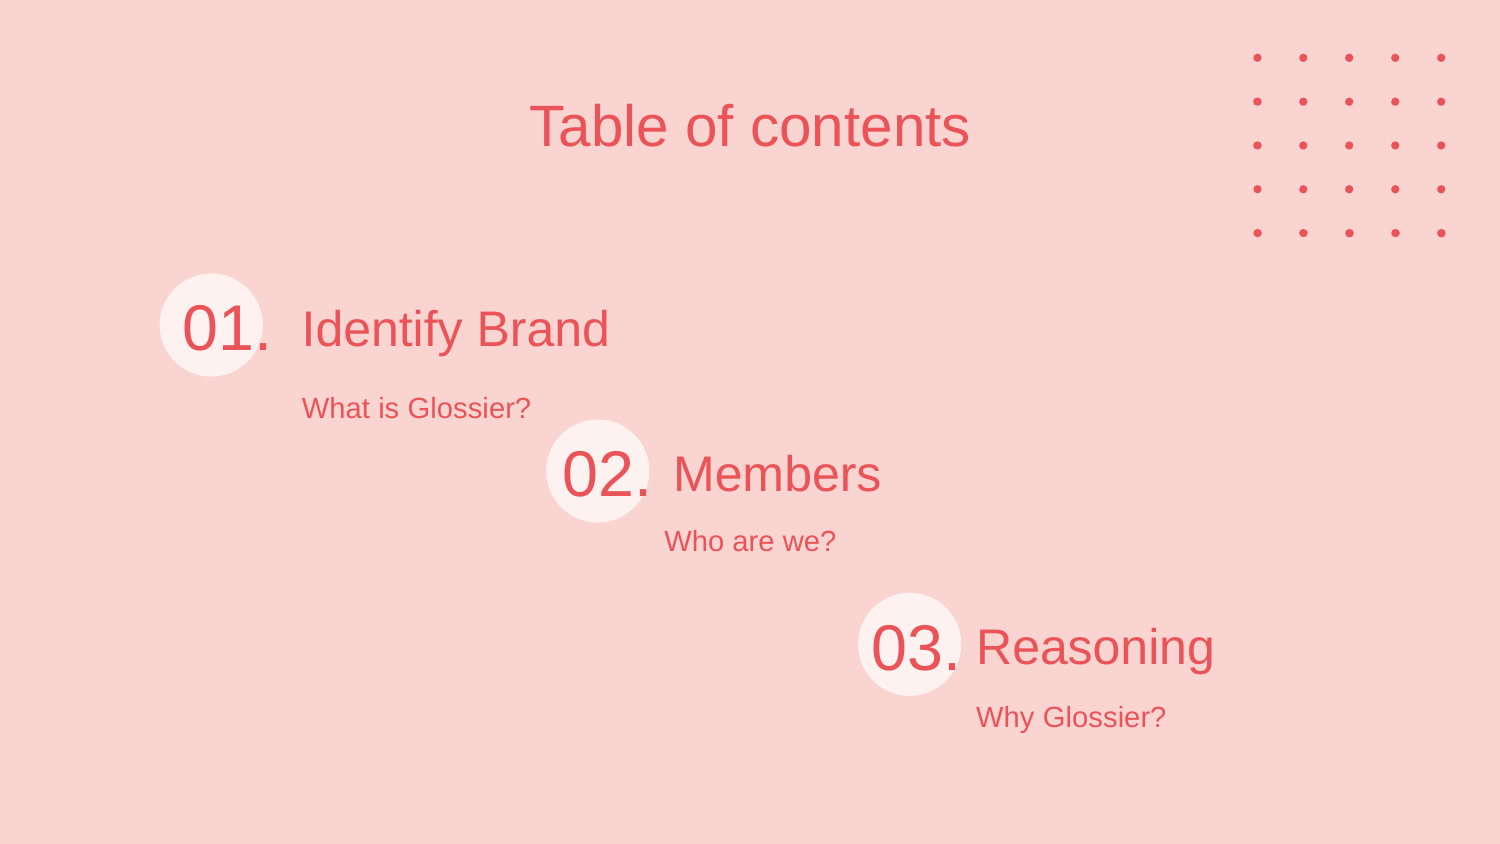

Table of contents

01.
# Identify Brand
What is Glossier?

02.
Members
Who are we?

03.
Reasoning
Why Glossier?